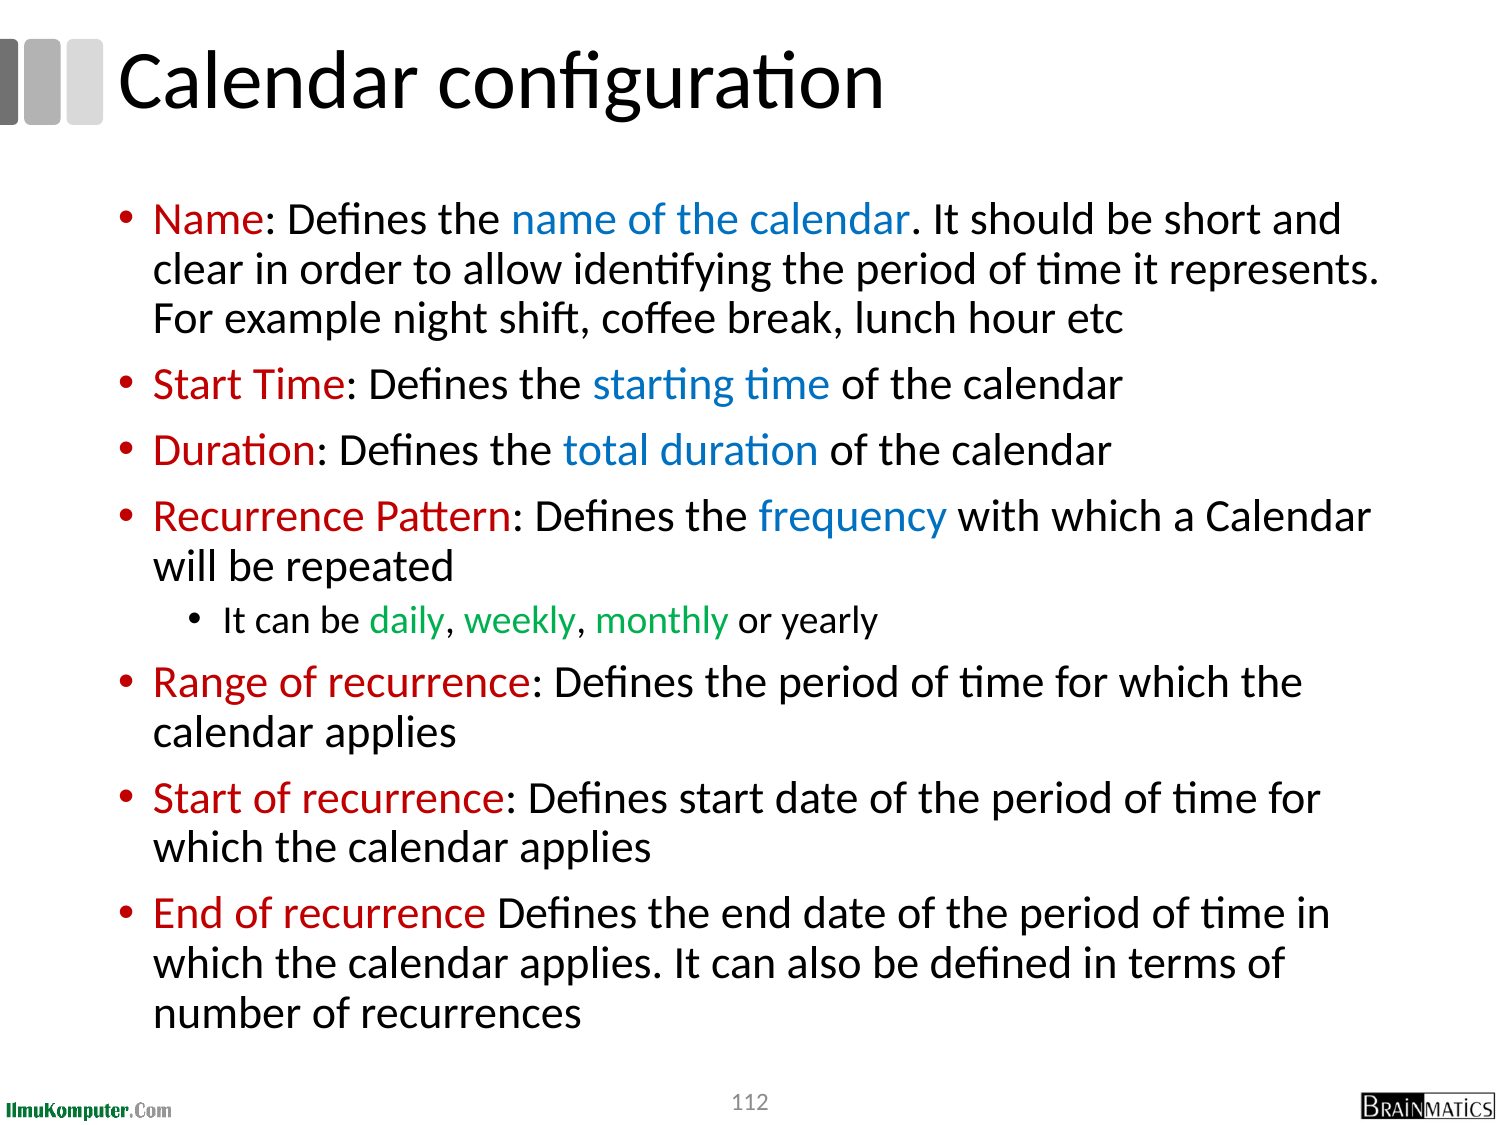

# Calendar configuration
Name: Defines the name of the calendar. It should be short and clear in order to allow identifying the period of time it represents. For example night shift, coffee break, lunch hour etc
Start Time: Defines the starting time of the calendar
Duration: Defines the total duration of the calendar
Recurrence Pattern: Defines the frequency with which a Calendar will be repeated
It can be daily, weekly, monthly or yearly
Range of recurrence: Defines the period of time for which the calendar applies
Start of recurrence: Defines start date of the period of time for which the calendar applies
End of recurrence Defines the end date of the period of time in which the calendar applies. It can also be defined in terms of number of recurrences
112